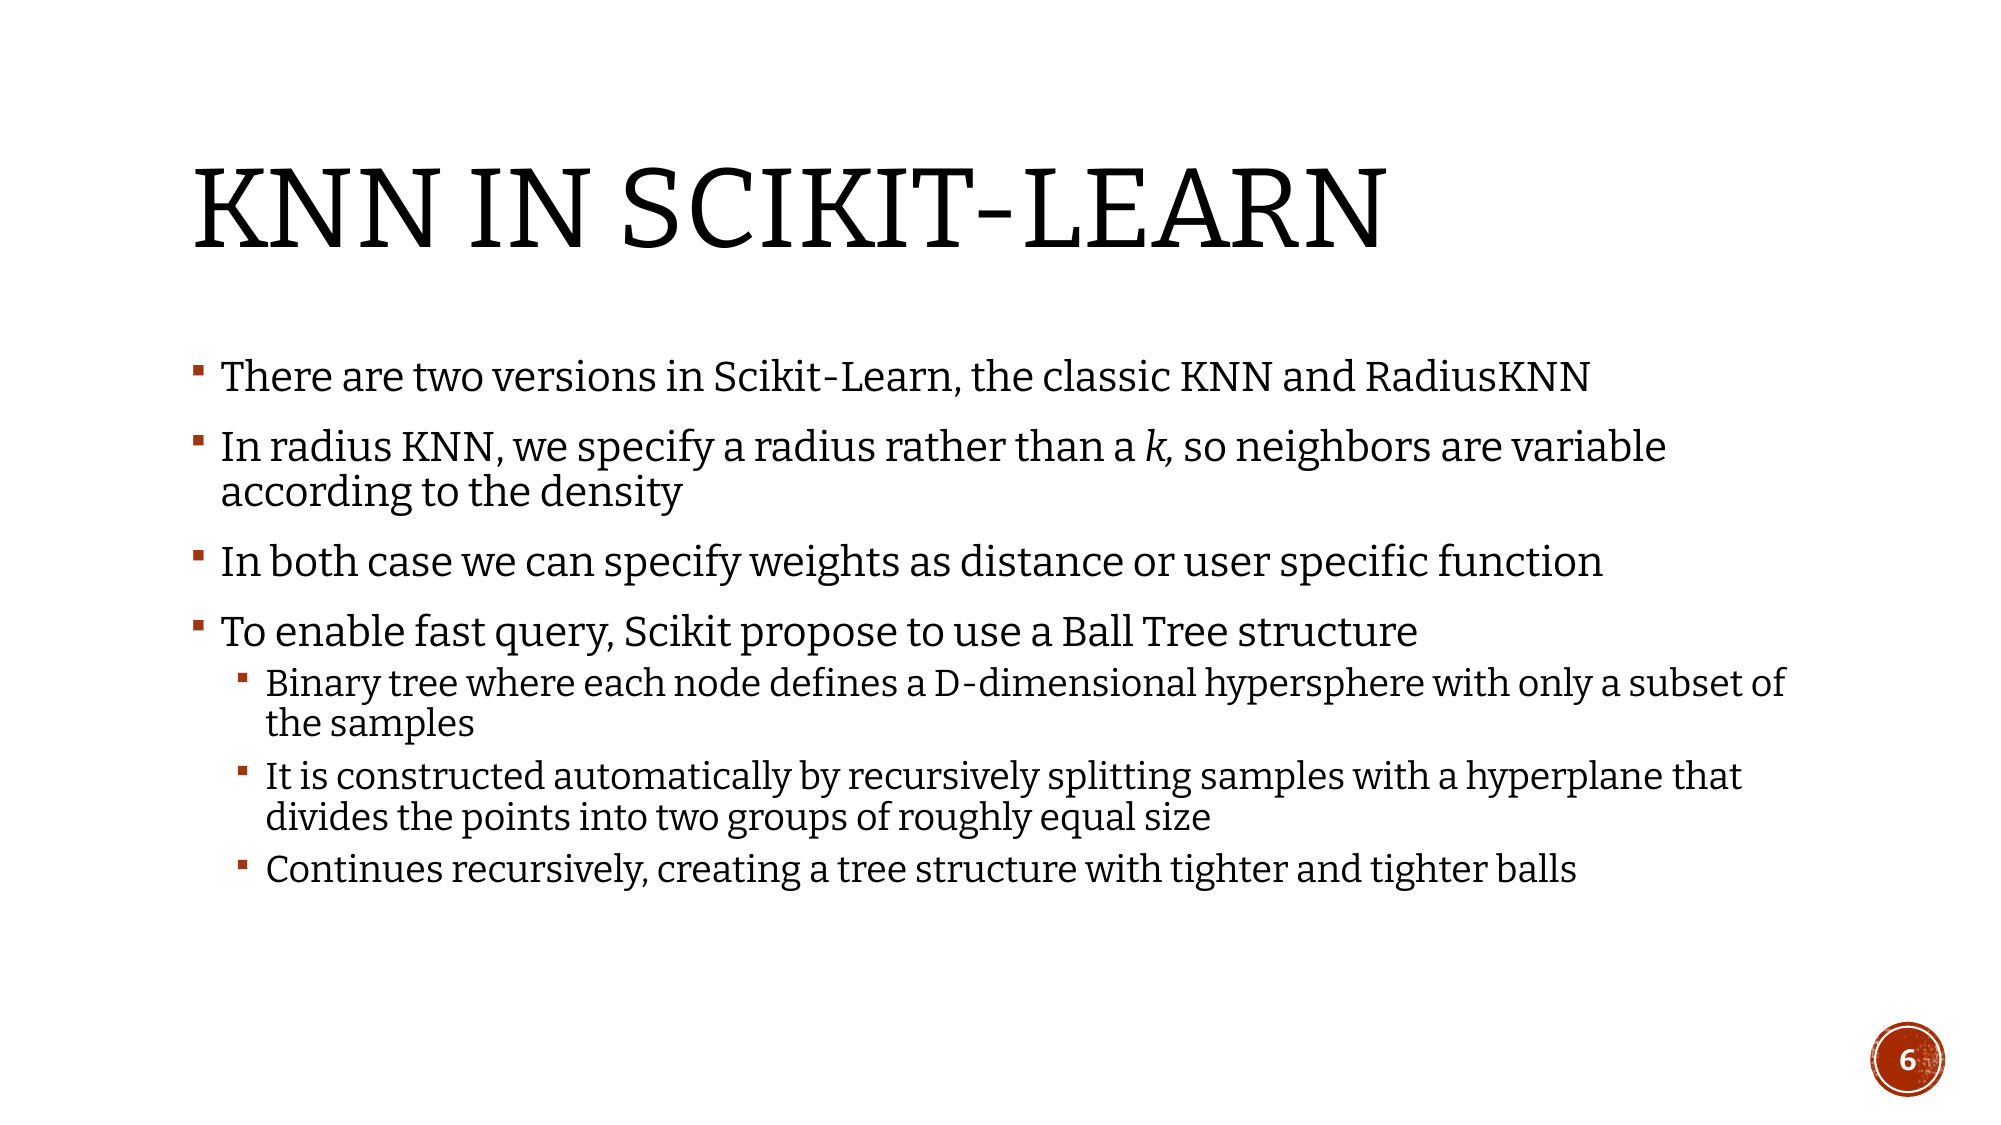

# KNN in Scikit-Learn
There are two versions in Scikit-Learn, the classic KNN and RadiusKNN
In radius KNN, we specify a radius rather than a k, so neighbors are variable according to the density
In both case we can specify weights as distance or user specific function
To enable fast query, Scikit propose to use a Ball Tree structure
Binary tree where each node defines a D-dimensional hypersphere with only a subset of the samples
It is constructed automatically by recursively splitting samples with a hyperplane that divides the points into two groups of roughly equal size
Continues recursively, creating a tree structure with tighter and tighter balls

6